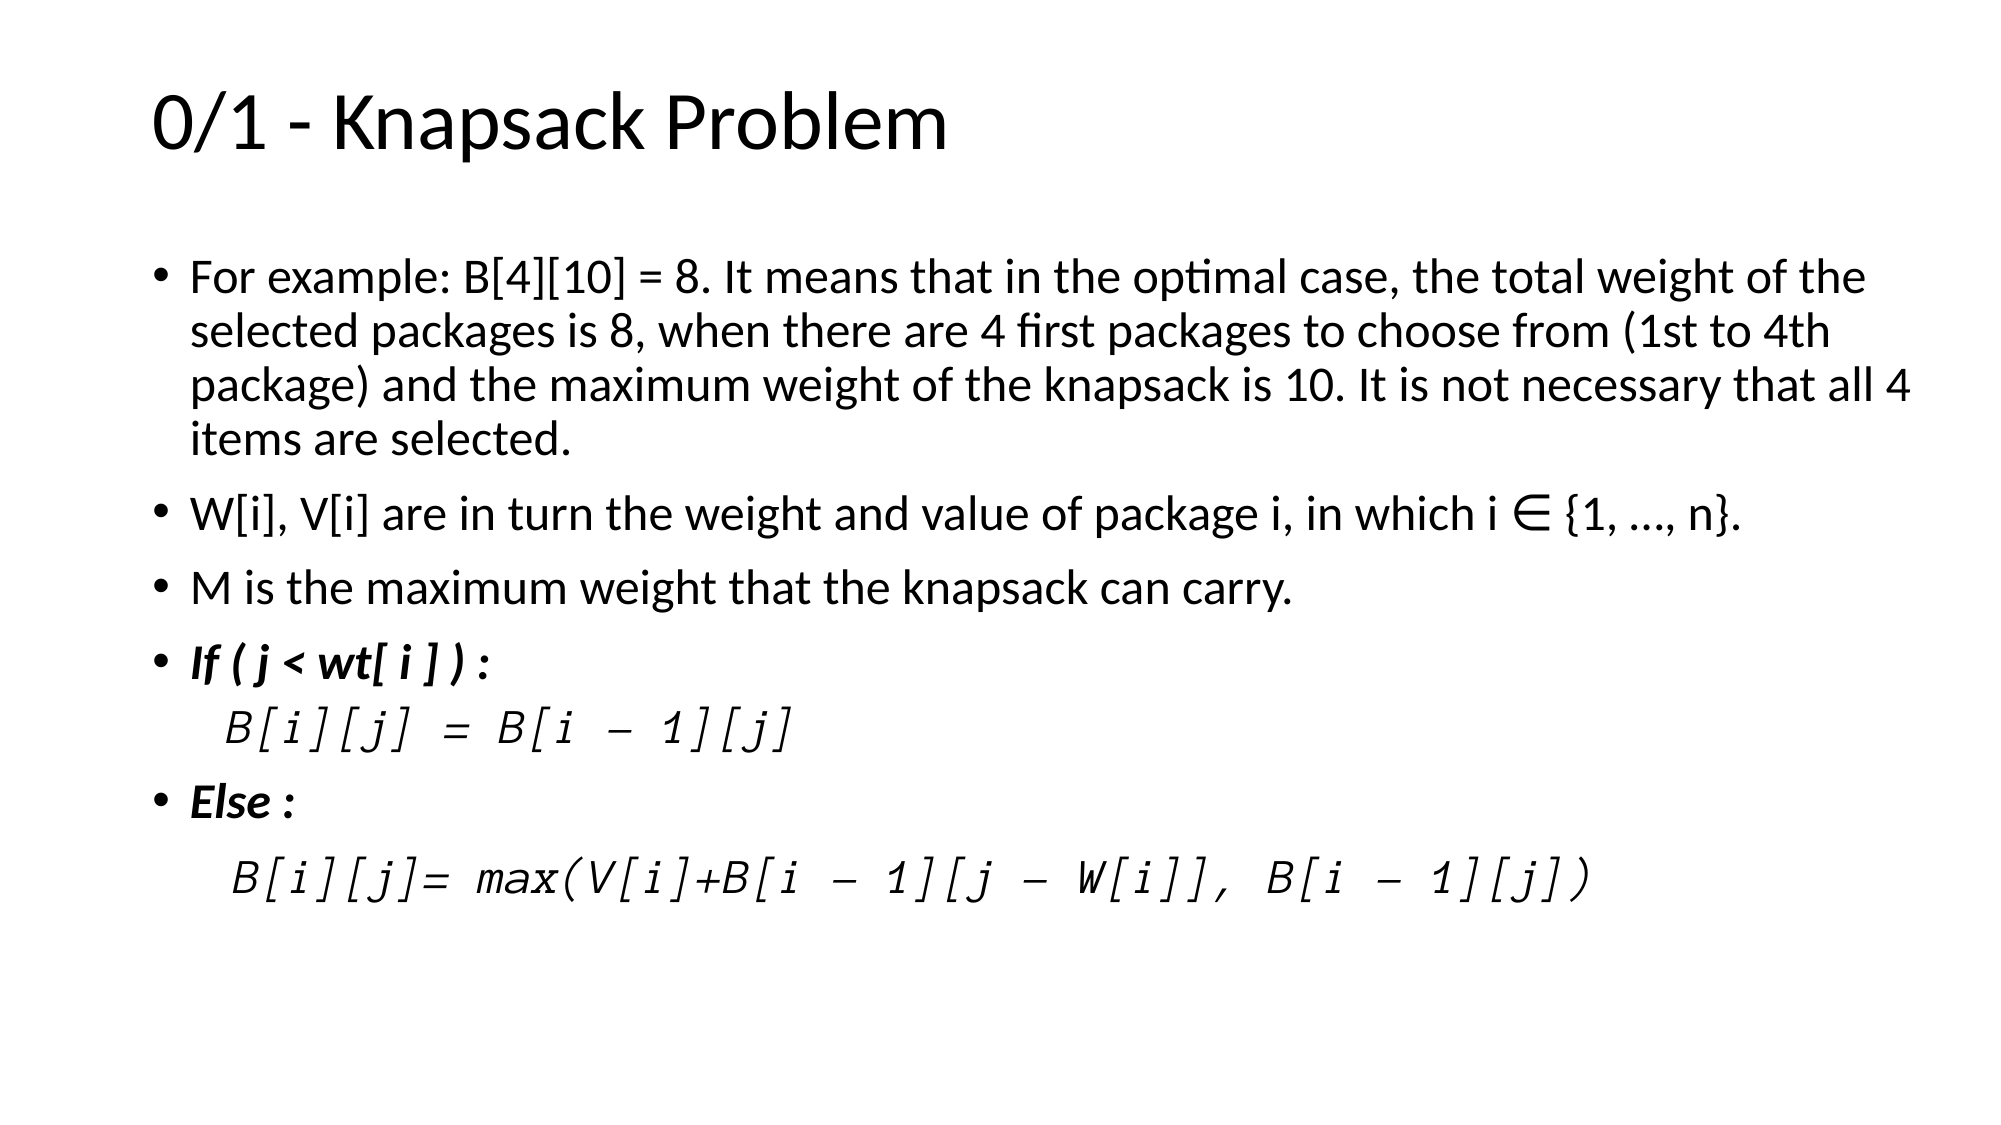

# 0/1 - Knapsack Problem
For example: B[4][10] = 8. It means that in the optimal case, the total weight of the selected packages is 8, when there are 4 first packages to choose from (1st to 4th package) and the maximum weight of the knapsack is 10. It is not necessary that all 4 items are selected.
W[i], V[i] are in turn the weight and value of package i, in which i ∈ {1, …, n}.
M is the maximum weight that the knapsack can carry.
If ( j < wt[ i ] ) :
B[i][j] = B[i – 1][j]
Else :
   B[i][j]= max(V[i]+B[i – 1][j – W[i]], B[i – 1][j])